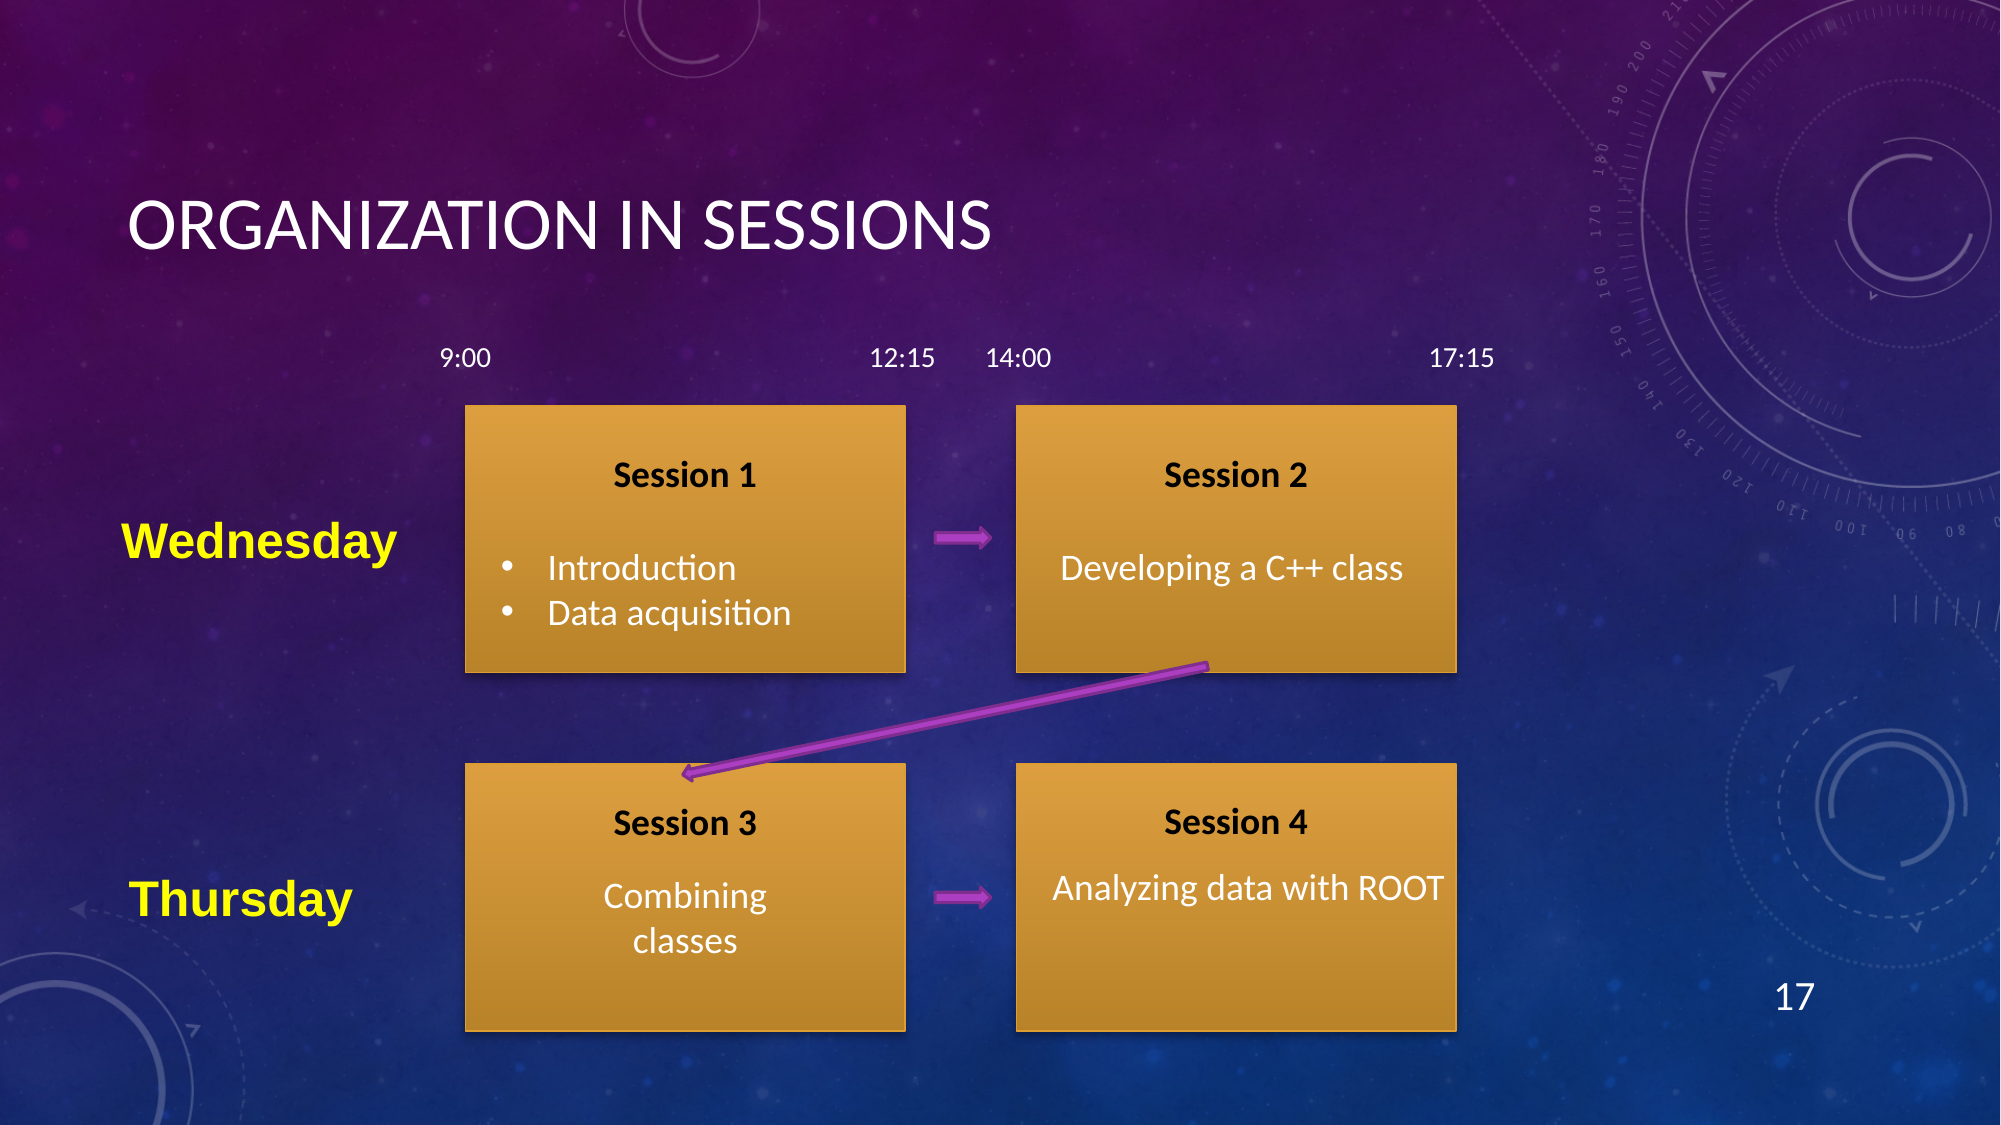

# Organization in sessions
9:00
12:15
14:00
17:15

Session 1
Session 2

Wednesday

Introduction
Data acquisition
Developing a C++ class

Session 4
Session 3
Analyzing data with ROOT
Thursday
Combining classes

17